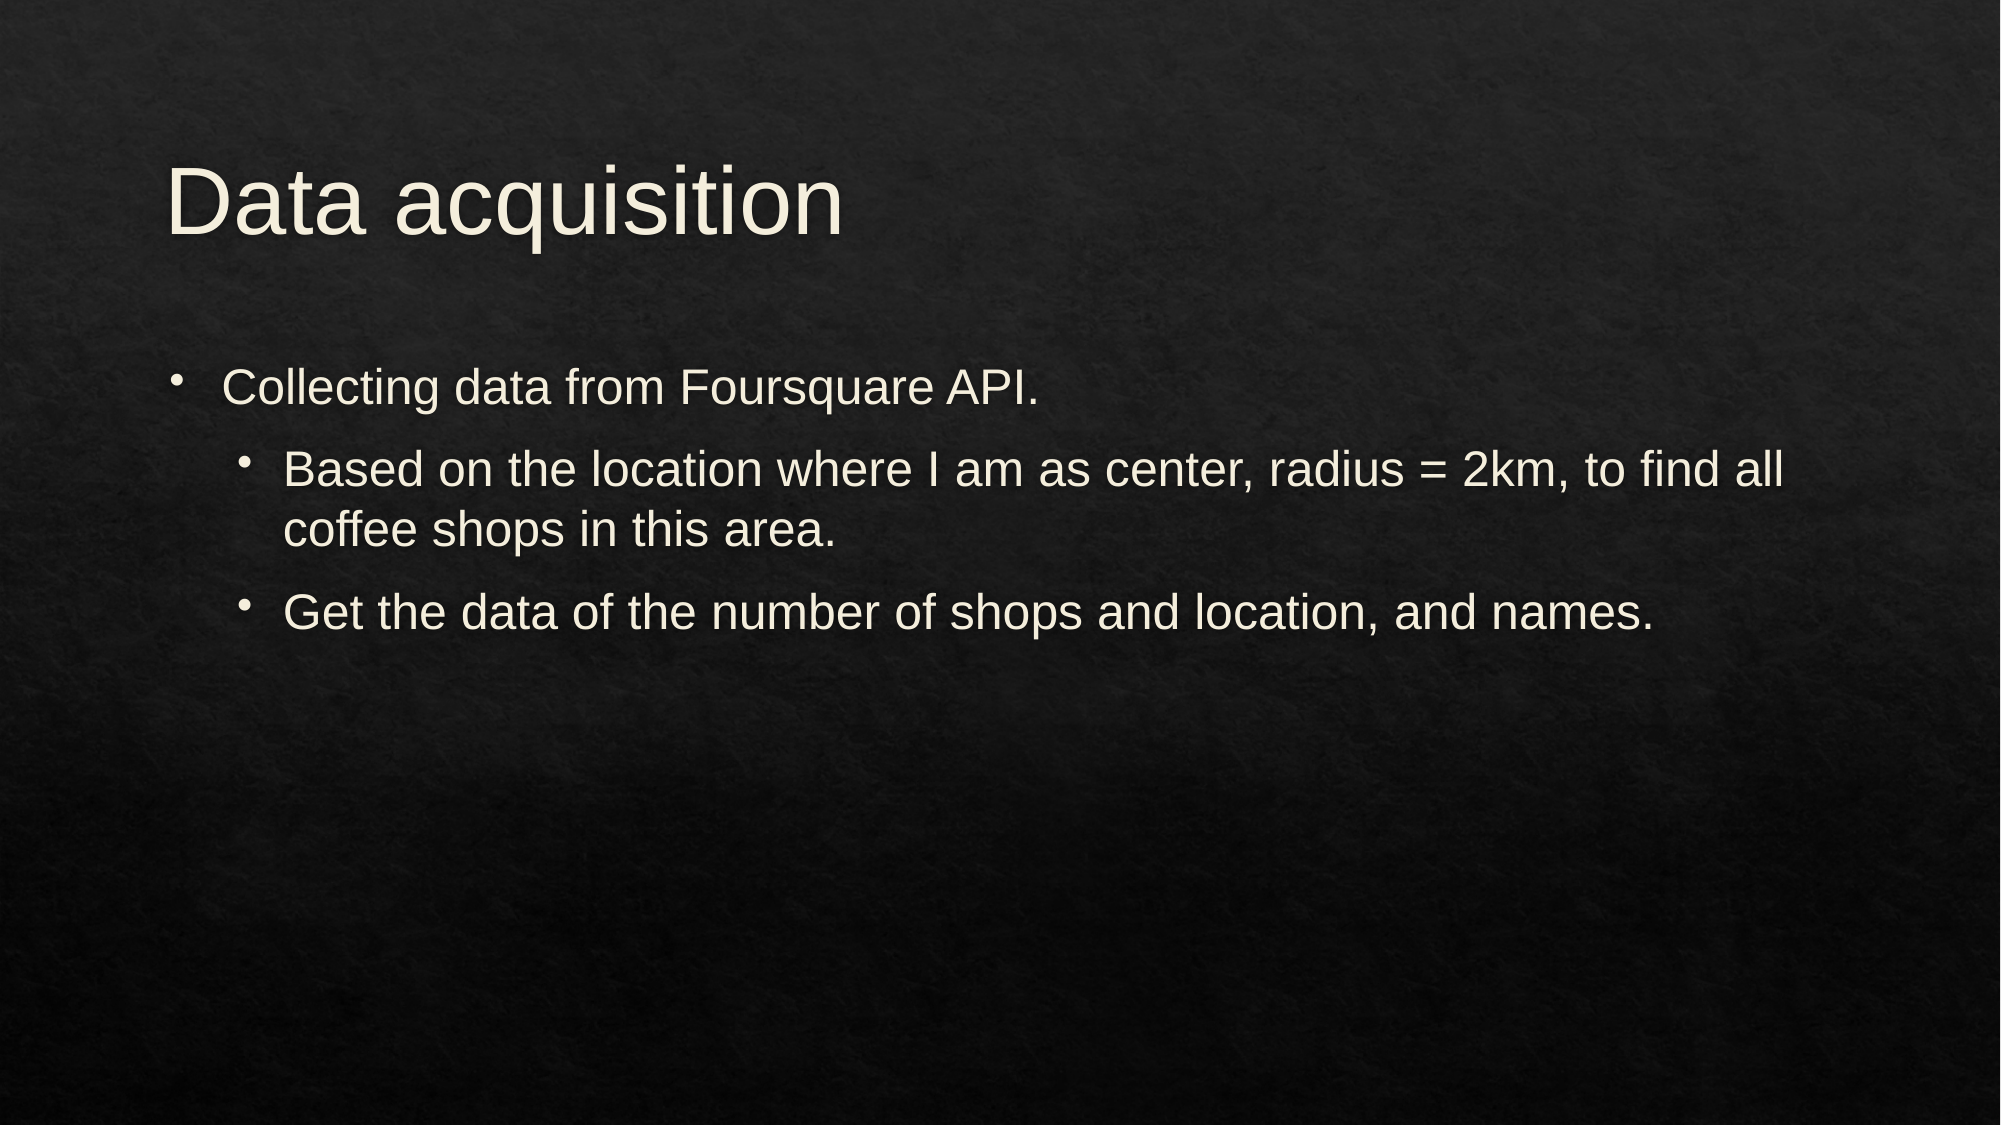

# Data acquisition
Collecting data from Foursquare API.
Based on the location where I am as center, radius = 2km, to find all coffee shops in this area.
Get the data of the number of shops and location, and names.